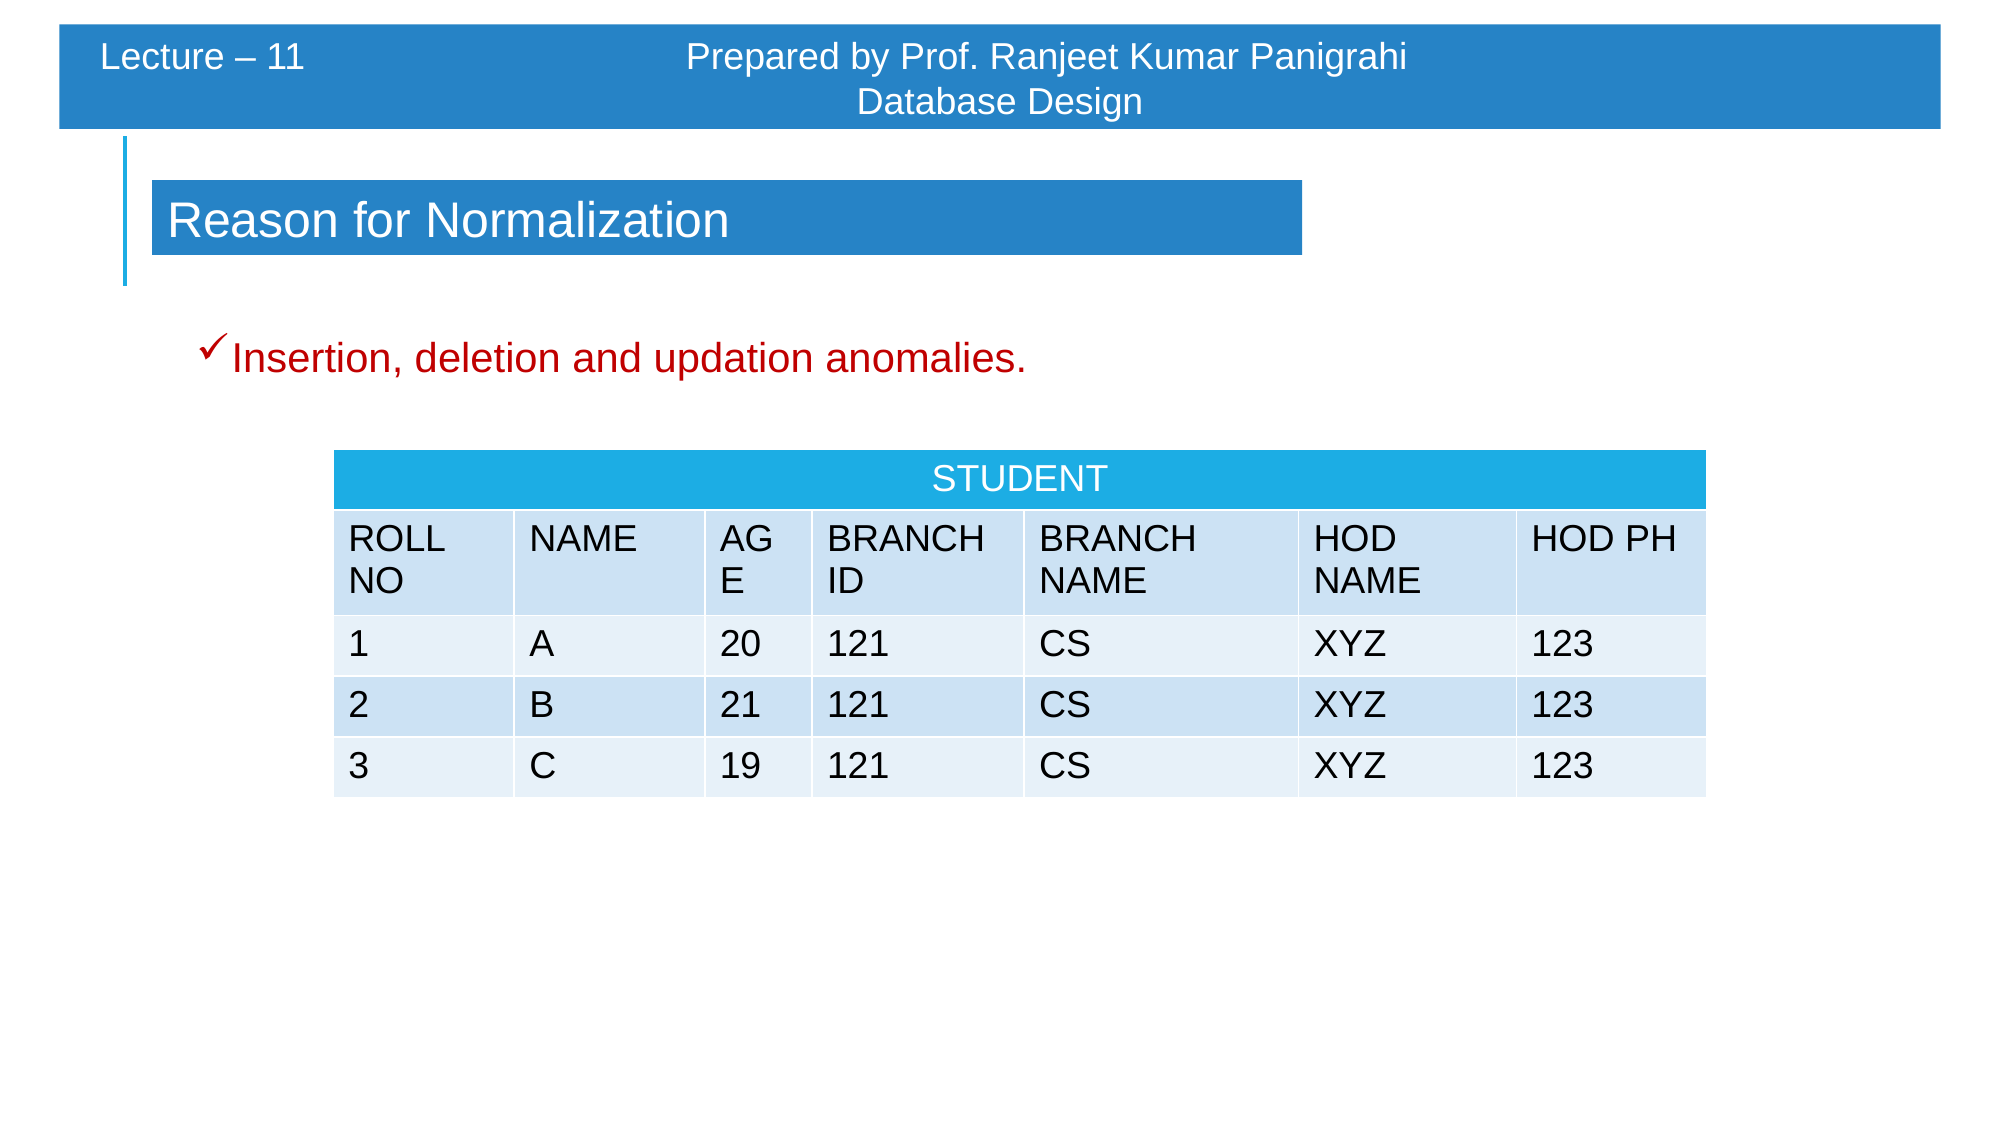

Lecture – 11 		             Prepared by Prof. Ranjeet Kumar Panigrahi				Database Design
Reason for Normalization
Insertion, deletion and updation anomalies.
| STUDENT |  |  |  |  |  |  |
| --- | --- | --- | --- | --- | --- | --- |
| ROLL NO | NAME | AGE | BRANCH ID | BRANCH NAME | HOD NAME | HOD PH |
| 1 | A | 20 | 121 | CS | XYZ | 123 |
| 2 | B | 21 | 121 | CS | XYZ | 123 |
| 3 | C | 19 | 121 | CS | XYZ | 123 |